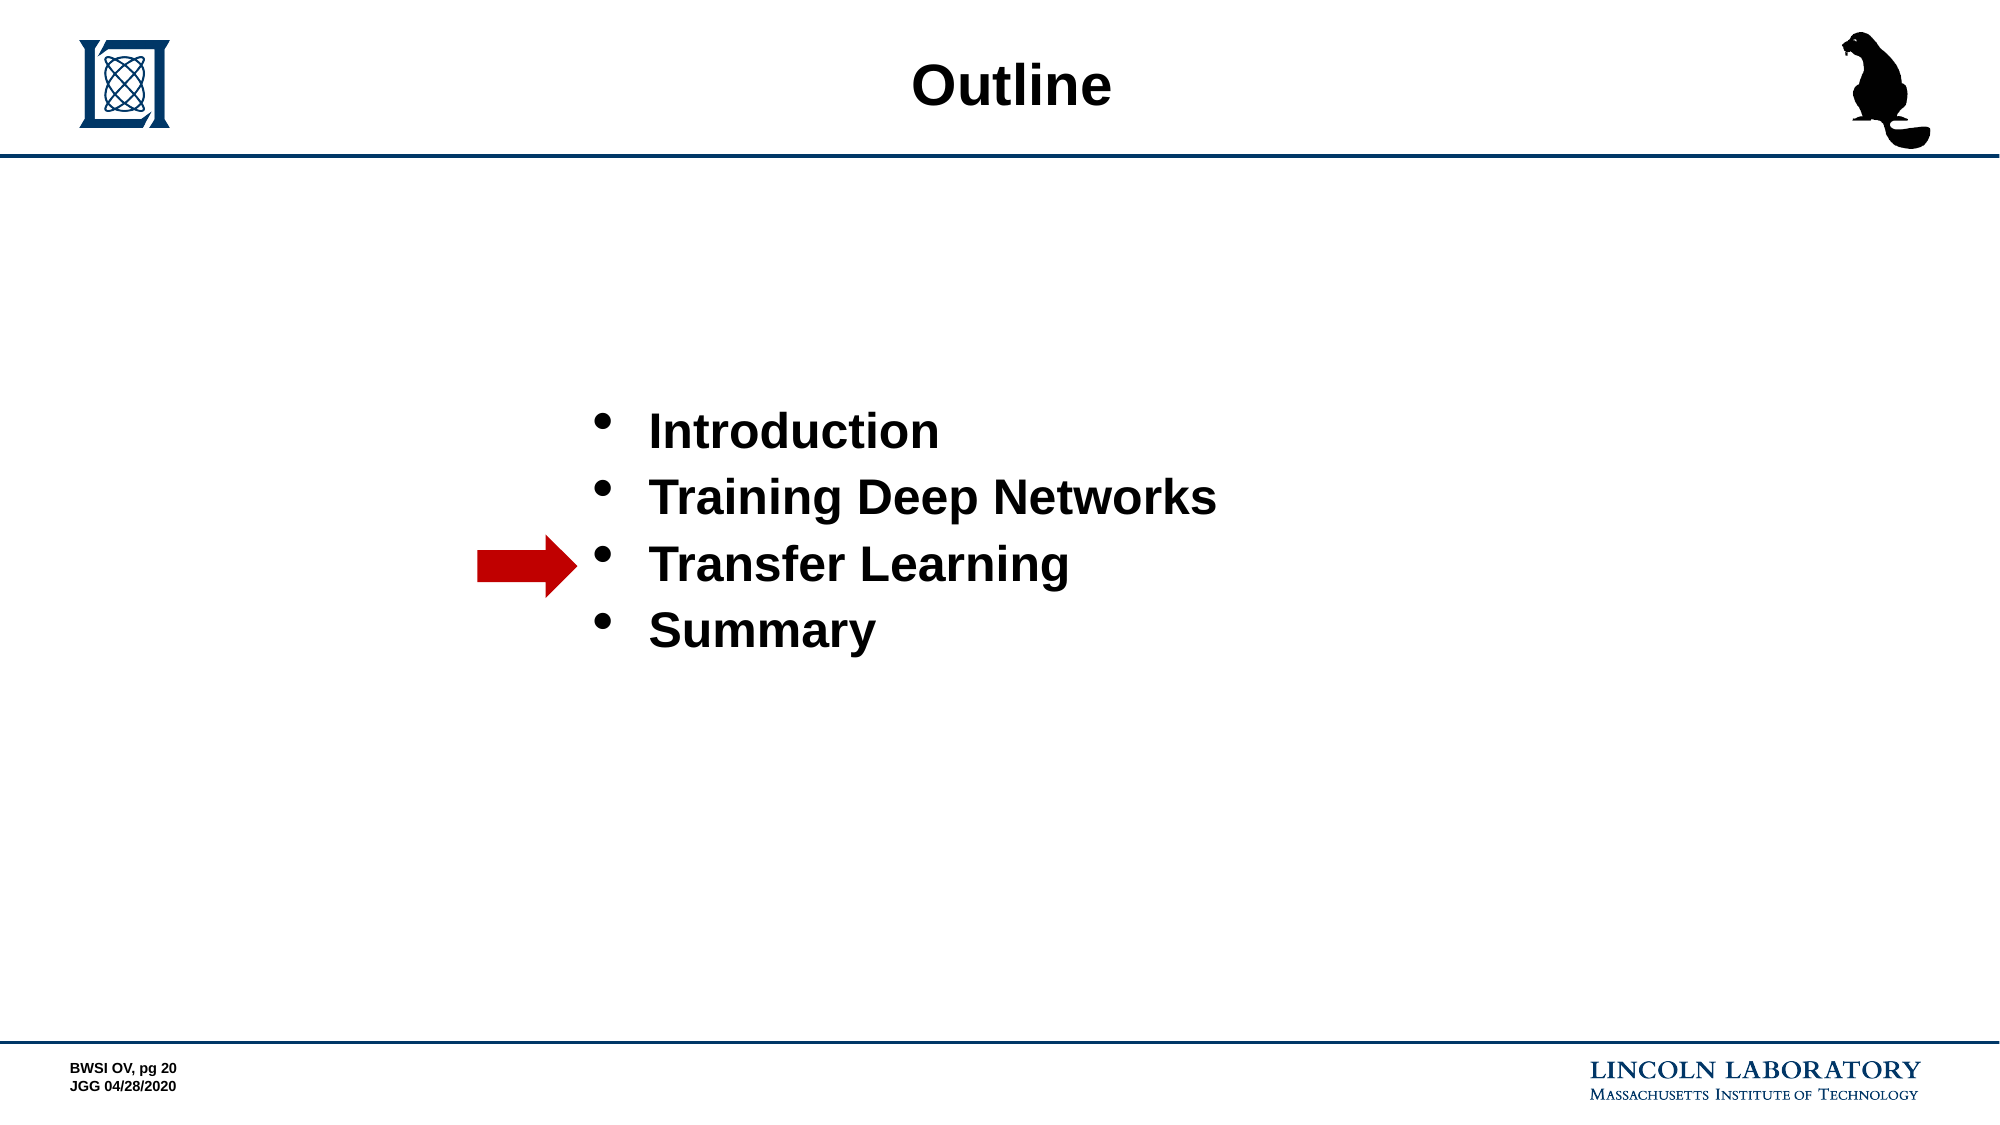

Outline
Introduction
Training Deep Networks
Transfer Learning
Summary